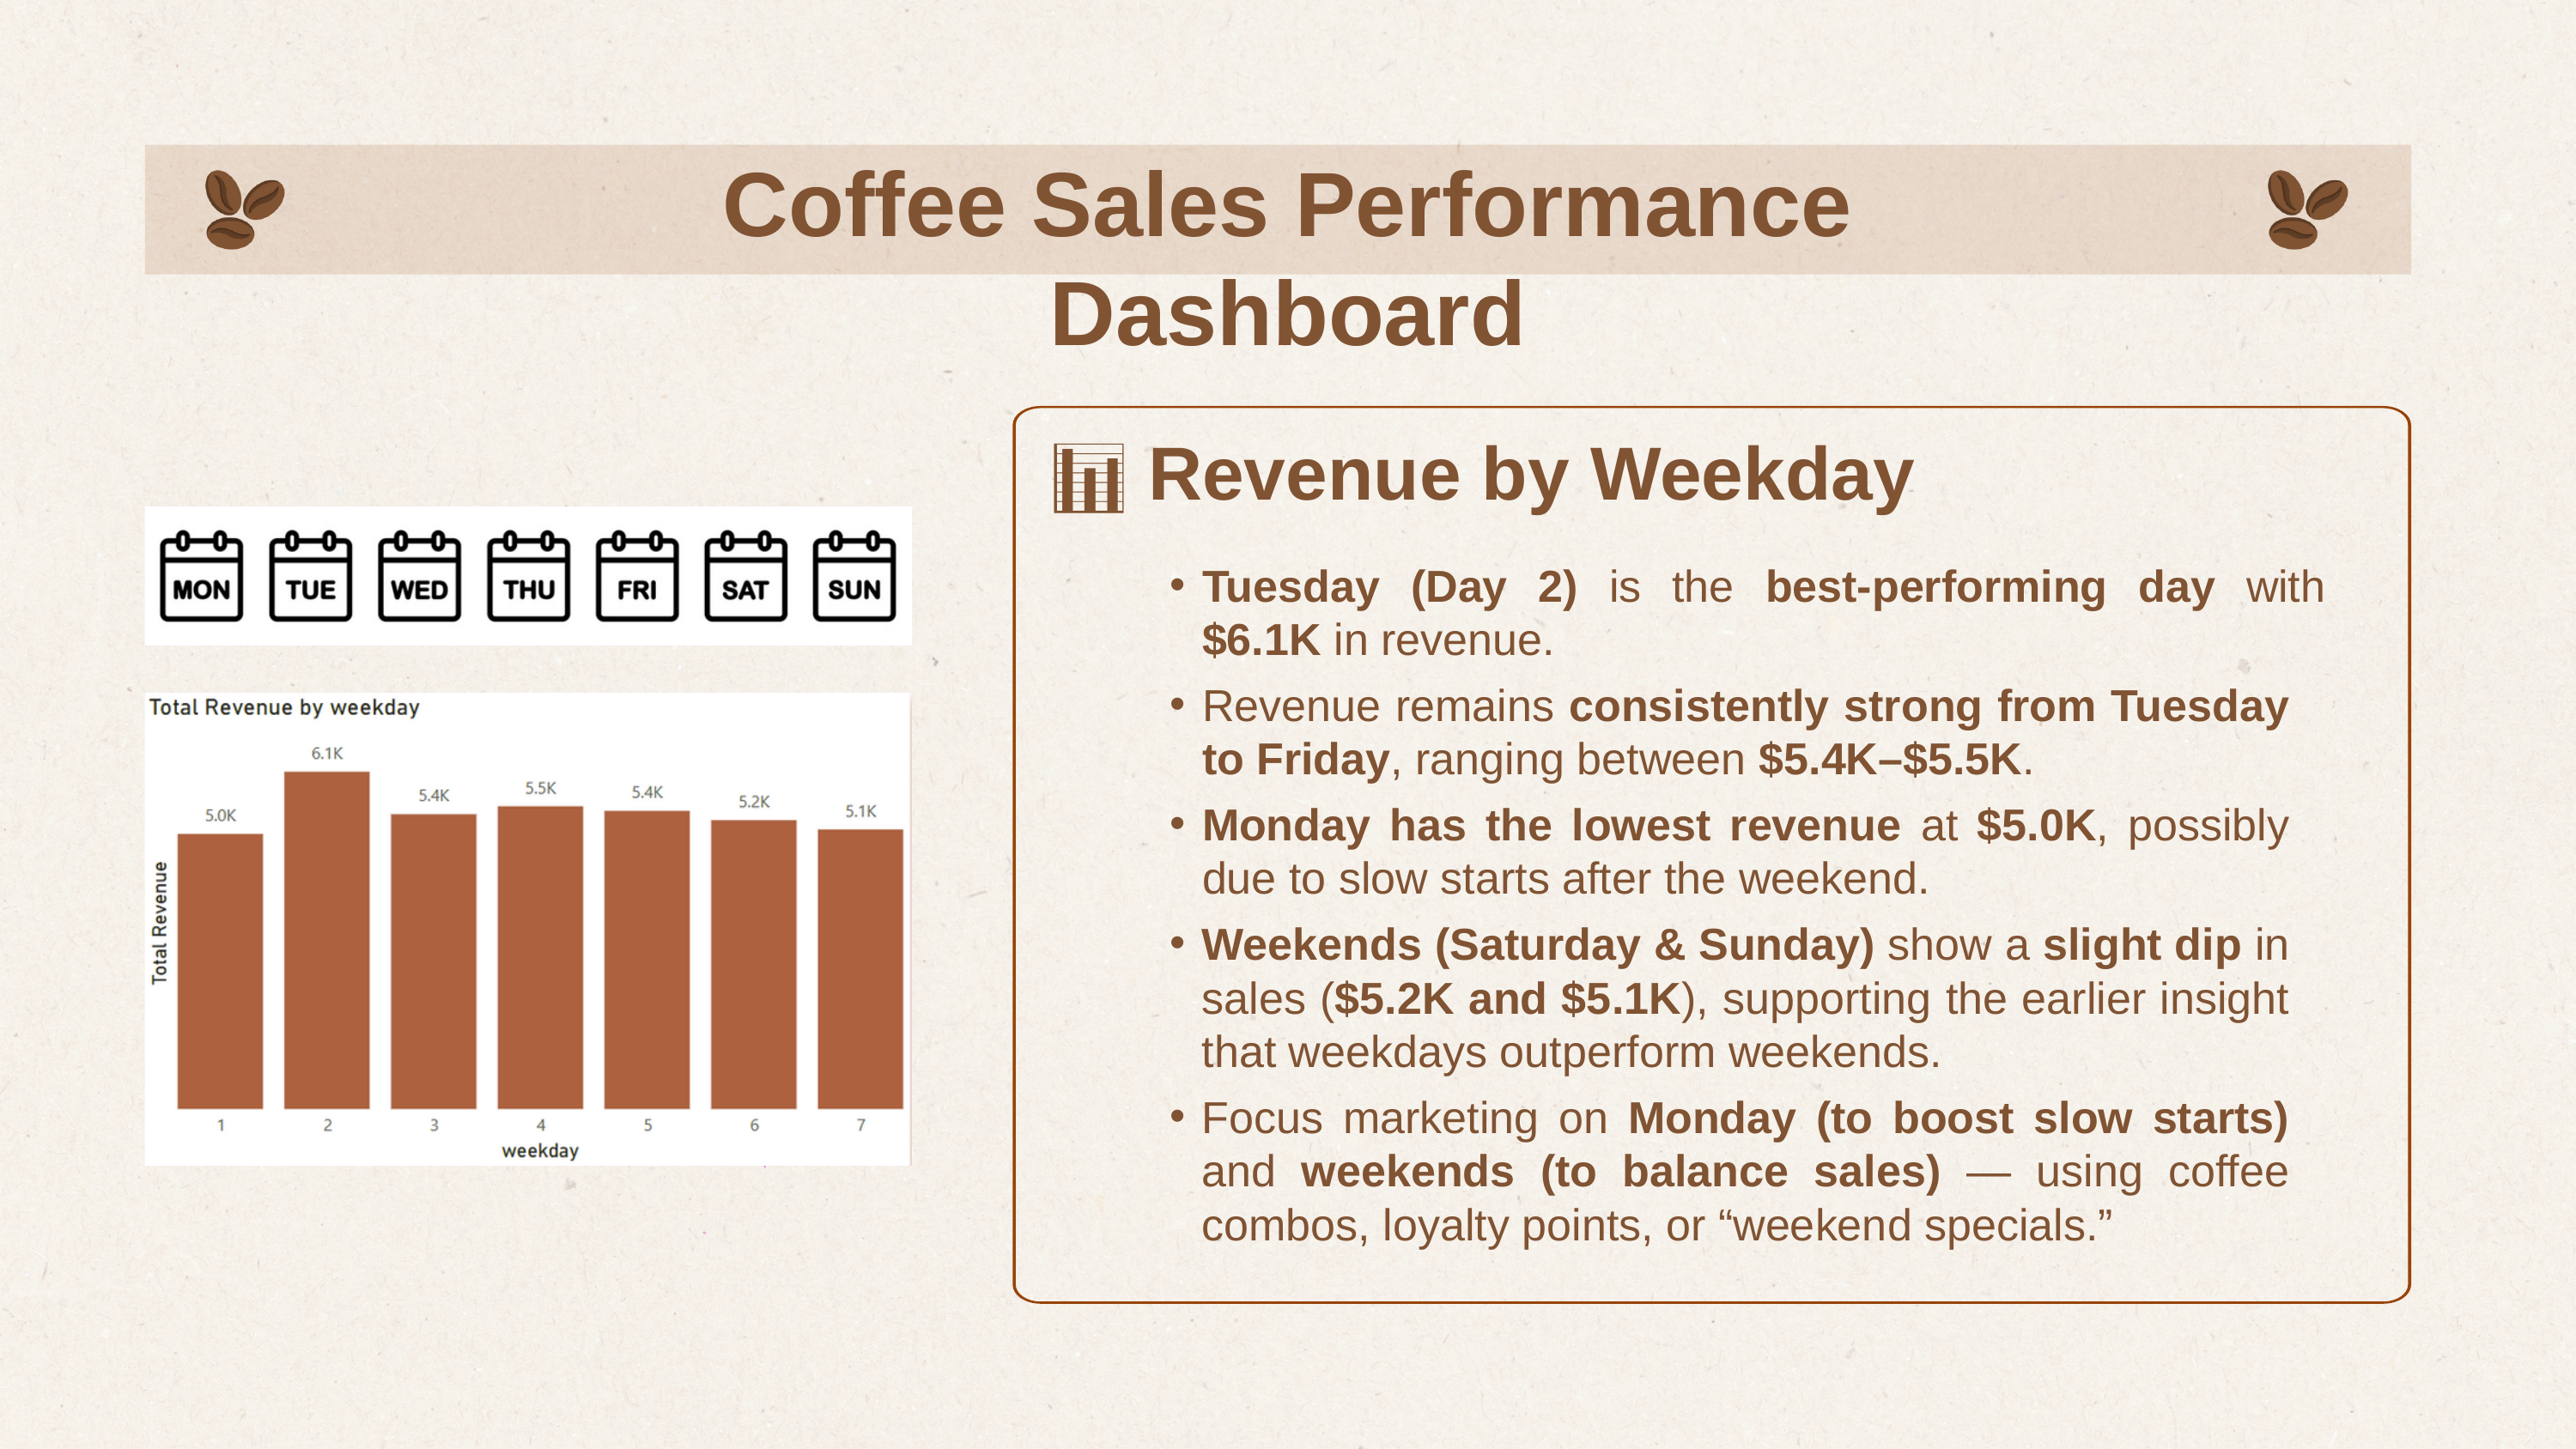

Coffee Sales Performance Dashboard

📊 Revenue by Weekday
Tuesday (Day 2) is the best-performing day with $6.1K in revenue.
Revenue remains consistently strong from Tuesday to Friday, ranging between $5.4K–$5.5K.
Monday has the lowest revenue at $5.0K, possibly due to slow starts after the weekend.
Weekends (Saturday & Sunday) show a slight dip in sales ($5.2K and $5.1K), supporting the earlier insight that weekdays outperform weekends.
Focus marketing on Monday (to boost slow starts) and weekends (to balance sales) — using coffee combos, loyalty points, or “weekend specials.”